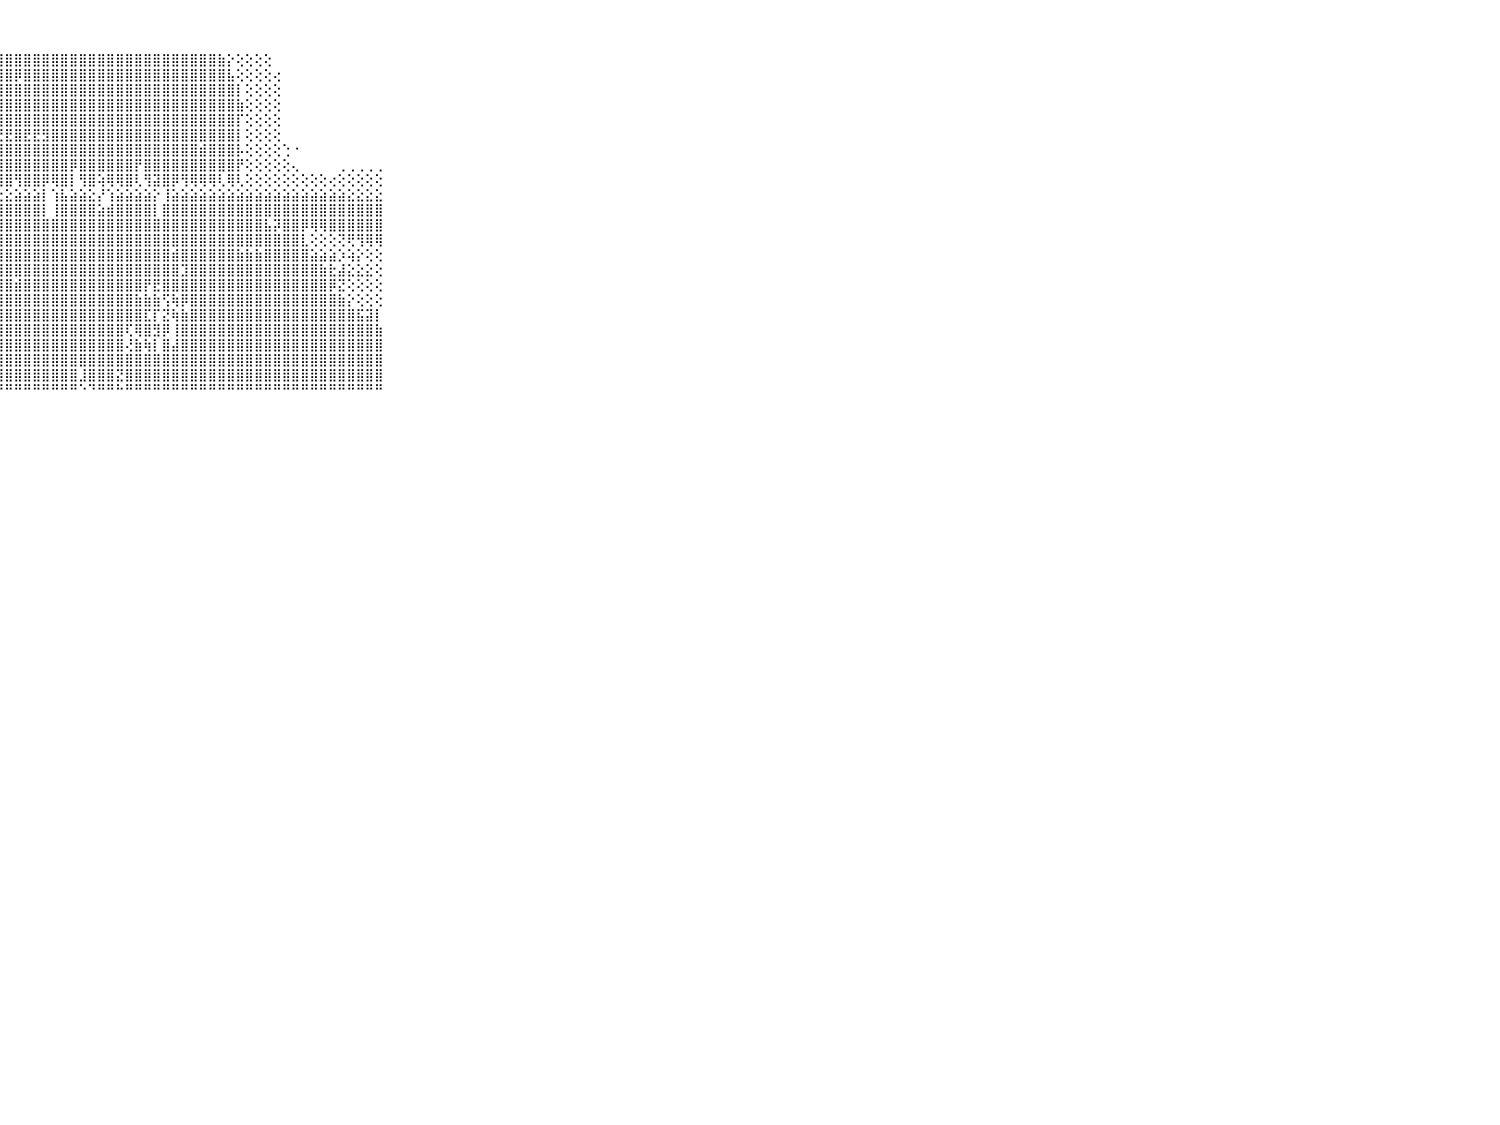

⠀⠀⠀⠀⠀⠀⠀⠀⠀⠀⠀⠀⠀⠀⠀⠀⠀⠀⠀⠀⠀⠀⢕⢕⢕⢕⣼⣿⣿⣿⣿⣿⣿⣿⣿⣿⣿⣿⣿⣿⣿⣿⣿⣿⣿⣿⣿⣿⣿⣿⣿⣷⡕⢕⢕⢕⢕⠀⠀⠀⠀⠀⠀⠀⠀⠀⠀⠀⠀⠀⠀⠀⠀⠀⠀⠀⠀⠀⠀⠀⠀
⠀⠀⠀⠀⠀⠀⠀⠀⠀⠀⠀⠀⠀⠀⠀⠀⠀⠀⠀⠀⠔⢕⢕⢕⢕⢱⣿⣿⣿⡿⣿⣿⣿⣿⣿⣿⣿⣿⣿⣿⣿⣿⣿⣿⣿⣿⣿⣿⣿⣿⣿⣿⣧⢕⢕⢕⢕⢔⠀⠀⠀⠀⠀⠀⠀⠀⠀⠀⠀⠀⠀⠀⠀⠀⠀⠀⠀⠀⠀⠀⠀
⠀⠀⠀⠀⠀⠀⠀⠀⠀⠀⠀⠀⠀⠀⠀⠀⠀⠀⠀⠀⢄⢕⢕⢕⢕⣿⣿⣿⣿⣿⣿⣿⣿⣿⣿⣿⣿⣿⣿⣿⣿⣿⣿⣿⣿⣿⣿⣿⣿⣿⣿⣿⣿⡇⢕⢕⢕⢕⠀⠀⠀⠀⠀⠀⠀⠀⠀⠀⠀⠀⠀⠀⠀⠀⠀⠀⠀⠀⠀⠀⠀
⠀⠀⠀⠀⠀⠀⠀⠀⠀⠀⠀⠀⠀⠀⠀⠀⠀⠀⠀⢀⢕⢕⢕⢕⢸⣿⣿⣿⣿⣿⣿⣿⣿⣿⣿⣿⣿⣿⣿⣿⣿⣿⣿⣿⣿⣿⣿⣿⣿⣿⣿⣿⣿⣷⢕⢕⢕⢕⠀⠀⠀⠀⠀⠀⠀⠀⠀⠀⠀⠀⠀⠀⠀⠀⠀⠀⠀⠀⠀⠀⠀
⠀⠀⠀⠀⠀⠀⠀⠀⠀⠀⠀⠀⠀⠀⠀⠀⠀⢄⢕⢕⢕⢕⢕⢕⢜⣿⣿⣿⣿⣿⣿⣿⣿⣿⣿⣿⣿⣿⣿⣿⣿⣿⣿⣿⣿⣿⣿⣿⣿⣿⣿⣿⣿⡏⢕⢕⢕⢕⠀⠀⠀⠀⠀⠀⠀⠀⠀⠀⠀⠀⠀⠀⠀⠀⠀⠀⠀⠀⠀⠀⠀
⠀⠀⠀⠀⠀⠀⠀⠀⠀⠀⠀⠀⠀⠀⠀⢀⢔⢕⢕⢕⢕⢕⢕⢕⢕⣿⣿⣟⣟⣿⣟⣟⣻⣿⣿⣿⣿⣿⣿⣿⣿⣿⣿⣿⣿⣿⣿⣿⣿⣿⣿⣿⣿⡇⢕⢕⢕⢕⠀⠀⠀⠀⠀⠀⠀⠀⠀⠀⠀⠀⠀⠀⠀⠀⠀⠀⠀⠀⠀⠀⠀
⠀⠀⠀⠀⠀⠀⠀⠀⠀⠀⠀⠀⠀⠀⢀⢕⢕⢕⢕⢕⢕⢕⢕⢕⢕⣿⣿⣿⣿⣿⣿⣿⣿⣿⣿⣿⣿⣿⣿⣿⣿⣿⣿⣿⣿⣿⣿⣿⣿⣾⣿⣿⣿⡧⢕⢕⢕⢕⢑⠐⠀⠀⠀⠀⠀⠀⠀⠀⠀⠀⠀⠀⠀⠀⠀⠀⠀⠀⠀⠀⠀
⠀⠀⠀⠀⠀⠀⠀⠀⠀⠀⠀⠀⠀⠀⢕⢕⢕⢕⢕⢕⢕⢵⢱⢕⢕⣿⣿⢿⣿⣿⣿⣿⣿⣿⣿⡿⣿⣿⣿⣿⣿⣿⡟⣿⣿⣿⣿⣿⣿⣿⣿⣿⣿⡟⢕⢕⢕⢕⢕⢄⠀⠀⠀⠀⢀⢀⢀⢀⢀⠀⠀⠀⠀⠀⠀⠀⠀⠀⠀⠀⠀
⠀⠀⠀⠀⠀⠀⠀⠀⠀⠀⠀⢀⠀⠔⢕⢕⢕⢕⢕⢕⢕⢕⣕⢕⢕⢹⣿⢸⣿⢻⣿⣿⡿⢿⣿⡇⢻⣿⢵⢿⢿⣿⢇⢻⣽⣿⡿⢻⢿⢿⢿⢇⢿⢇⢕⢕⢕⢕⢕⢕⢕⢕⢕⢔⢕⢕⢕⢕⢕⠀⠀⠀⠀⠀⠀⠀⠀⠀⠀⠀⠀
⠀⠀⠀⠀⠀⠀⠀⠀⠀⠀⠀⣔⣀⣀⣕⣕⣕⣕⣕⣕⣕⣜⣽⣗⣕⣕⣕⣕⣕⣵⣵⣵⡇⢱⣧⣵⣵⣕⡜⢱⣵⣵⣵⣵⡕⢸⣵⣵⣵⣵⣵⣵⣵⣵⣵⣵⣵⣵⣵⣵⣵⣵⣵⣵⣵⣕⣕⣕⣕⠀⠀⠀⠀⠀⠀⠀⠀⠀⠀⠀⠀
⠀⠀⠀⠀⠀⠀⠀⠀⠀⠀⠀⣹⣿⣿⣿⣿⣿⣿⣿⣿⣿⣿⣿⣿⣿⣿⣿⣿⣿⣿⣿⣿⡇⢸⣿⣿⣿⣿⣵⣾⣿⣿⣿⣿⡇⣿⣿⣿⣿⣿⣿⣿⣿⣿⣿⣿⣿⣿⣿⣿⣿⣿⣿⣿⣿⣿⣿⣿⣿⠀⠀⠀⠀⠀⠀⠀⠀⠀⠀⠀⠀
⠀⠀⠀⠀⠀⠀⠀⠀⠀⠀⠀⢼⣿⣿⣿⣿⣿⣿⣿⣿⣿⣟⣿⣿⣿⣿⣿⣿⣿⣿⣿⣿⣿⣿⣿⣿⣿⣿⣿⣿⣿⣿⣿⣿⣿⣿⣿⣿⣿⣿⣿⣿⣿⣿⣿⣿⣧⡽⣿⣿⡿⢿⢿⣿⣿⣿⣿⣿⣿⠀⠀⠀⠀⠀⠀⠀⠀⠀⠀⠀⠀
⠀⠀⠀⠀⠀⠀⠀⠀⠀⠀⠀⣷⣵⣵⣵⣿⣿⣿⣿⣿⣿⣿⣿⣿⣿⣿⣿⣿⣿⣿⣿⣿⣿⣿⣿⣿⣿⣿⣿⣿⣿⣿⣿⣿⣿⣿⣿⣿⣿⣿⣿⣿⣿⣿⣿⣿⣿⣿⣿⣿⣇⢕⢕⢕⢝⢟⢻⢿⢿⠀⠀⠀⠀⠀⠀⠀⠀⠀⠀⠀⠀
⠀⠀⠀⠀⠀⠀⠀⠀⠀⠀⠀⣽⣿⣿⣿⣿⣿⣿⣿⣿⣿⣟⣟⣻⣽⣿⣿⣿⣿⣿⣿⣿⣿⣿⣿⣿⣿⣿⣿⣿⣿⣿⣿⣿⣿⣿⣾⣿⣿⣿⣿⣿⣿⣷⣷⣷⣿⣿⣿⣿⣿⣵⣵⣵⡱⢵⡕⢕⢕⠀⠀⠀⠀⠀⠀⠀⠀⠀⠀⠀⠀
⠀⠀⠀⠀⠀⠀⠀⠀⠀⠀⠀⣿⣿⣿⣿⣿⣿⣿⡯⣿⣿⣿⣿⣿⣿⣿⣿⣿⣿⣿⣿⣿⣿⣿⣿⣿⣿⣿⣿⣿⣿⣿⣿⣿⣿⣿⣿⣹⣿⣿⣿⣿⣿⣿⣿⣿⣿⣿⣿⣿⣿⣿⣷⣗⣼⣕⣕⣕⢕⠀⠀⠀⠀⠀⠀⠀⠀⠀⠀⠀⠀
⠀⠀⠀⠀⠀⠀⠀⠀⠀⠀⠀⣿⣿⣿⣿⣿⣾⣷⣷⣿⣿⣿⢸⣷⣷⣿⣿⣿⣿⣾⣿⣿⣿⣿⣿⣿⣿⣿⣿⣿⣿⣿⣿⡟⣟⣿⣿⣿⣿⣿⣿⣿⣿⣿⣿⣿⣿⣿⣿⣿⣿⣿⣿⡿⣝⢕⢕⢕⢕⠀⠀⠀⠀⠀⠀⠀⠀⠀⠀⠀⠀
⠀⠀⠀⠀⠀⠀⠀⠀⠀⠀⠀⣿⣿⣿⣿⣿⣿⣿⣿⣿⣿⣿⢟⣝⣟⣿⣼⣿⣿⣿⣿⣿⣿⣿⣿⣿⣿⣿⣿⣿⣿⣿⣷⣷⣷⢫⢷⡿⣿⣿⣿⣿⣿⣿⣿⣿⣿⣿⣿⣿⣿⣿⣿⣿⣷⡕⢕⢕⢕⠀⠀⠀⠀⠀⠀⠀⠀⠀⠀⠀⠀
⠀⠀⠀⠀⠀⠀⠀⠀⠀⠀⠀⣿⣿⣿⣿⣿⣿⣿⣿⣿⣿⣿⣷⣿⣿⣿⣿⣿⣿⣿⣿⣿⣿⣿⣿⣿⣿⣿⣿⣿⣿⣿⣿⣏⡏⣝⢷⣷⣿⣿⣿⣿⣿⣿⣿⣿⣿⣿⣿⣿⣿⣿⣿⣿⣿⣿⣯⣽⡇⠀⠀⠀⠀⠀⠀⠀⠀⠀⠀⠀⠀
⠀⠀⠀⠀⠀⠀⠀⠀⠀⠀⠀⣿⣿⣿⣿⢹⢻⣿⡟⣯⣿⣿⣿⣿⣿⣿⣿⣿⣿⣿⣿⣿⣿⣿⣿⣿⣿⣿⣿⣿⣿⢏⢿⣿⣻⡿⢸⣿⣿⣿⣿⣿⣿⣿⣿⣿⣿⣿⣿⣿⣿⣿⣿⣿⣿⣿⣿⣿⣷⠀⠀⠀⠀⠀⠀⠀⠀⠀⠀⠀⠀
⠀⠀⠀⠀⠀⠀⠀⠀⠀⠀⠀⢱⡕⢏⣵⣵⣼⣿⣷⣿⣿⣿⣿⣿⣿⣿⣿⣿⣿⣿⣿⣿⣿⣿⣿⣿⣿⣿⣿⣿⣿⢜⣷⢷⡇⣿⣼⣿⣿⣿⣿⣿⣿⣿⣿⣿⣿⣿⣿⣿⣿⣿⣿⣿⣿⣿⣿⣿⣿⠀⠀⠀⠀⠀⠀⠀⠀⠀⠀⠀⠀
⠀⠀⠀⠀⠀⠀⠀⠀⠀⠀⠀⢝⢟⢸⣿⣾⣿⣿⣿⣿⣿⣿⣿⣿⣿⣿⣿⣿⣿⣿⣿⣿⣿⣿⣿⣿⣿⣿⣿⣿⣿⣿⣿⣿⣿⣿⣿⣿⣿⣿⣿⣿⣿⣿⣿⣿⣿⣿⣿⣿⣿⣿⣿⣿⣿⣿⣿⣿⣿⠀⠀⠀⠀⠀⠀⠀⠀⠀⠀⠀⠀
⠀⠀⠀⠀⠀⠀⠀⠀⠀⠀⠀⢕⣵⣼⣿⣿⣿⣿⣿⣿⣿⣿⣿⣿⣿⣿⣿⣿⣿⣿⣿⣿⣿⣿⣿⣿⣸⣿⣿⣿⣝⣿⣿⣿⣿⣿⣿⣿⣿⣿⣿⣿⣿⣿⣿⣿⣿⣿⣿⣿⣿⣿⣿⣿⣿⣿⣿⣿⣿⠀⠀⠀⠀⠀⠀⠀⠀⠀⠀⠀⠀
⠀⠀⠀⠀⠀⠀⠀⠀⠀⠀⠀⠛⠛⠛⠛⠛⠛⠛⠛⠛⠛⠛⠛⠛⠛⠛⠛⠛⠛⠛⠛⠛⠛⠛⠛⠛⠑⠙⠛⠛⠓⠛⠛⠛⠛⠛⠛⠛⠛⠛⠛⠛⠛⠛⠛⠛⠛⠛⠛⠛⠛⠛⠛⠛⠛⠛⠛⠛⠛⠀⠀⠀⠀⠀⠀⠀⠀⠀⠀⠀⠀